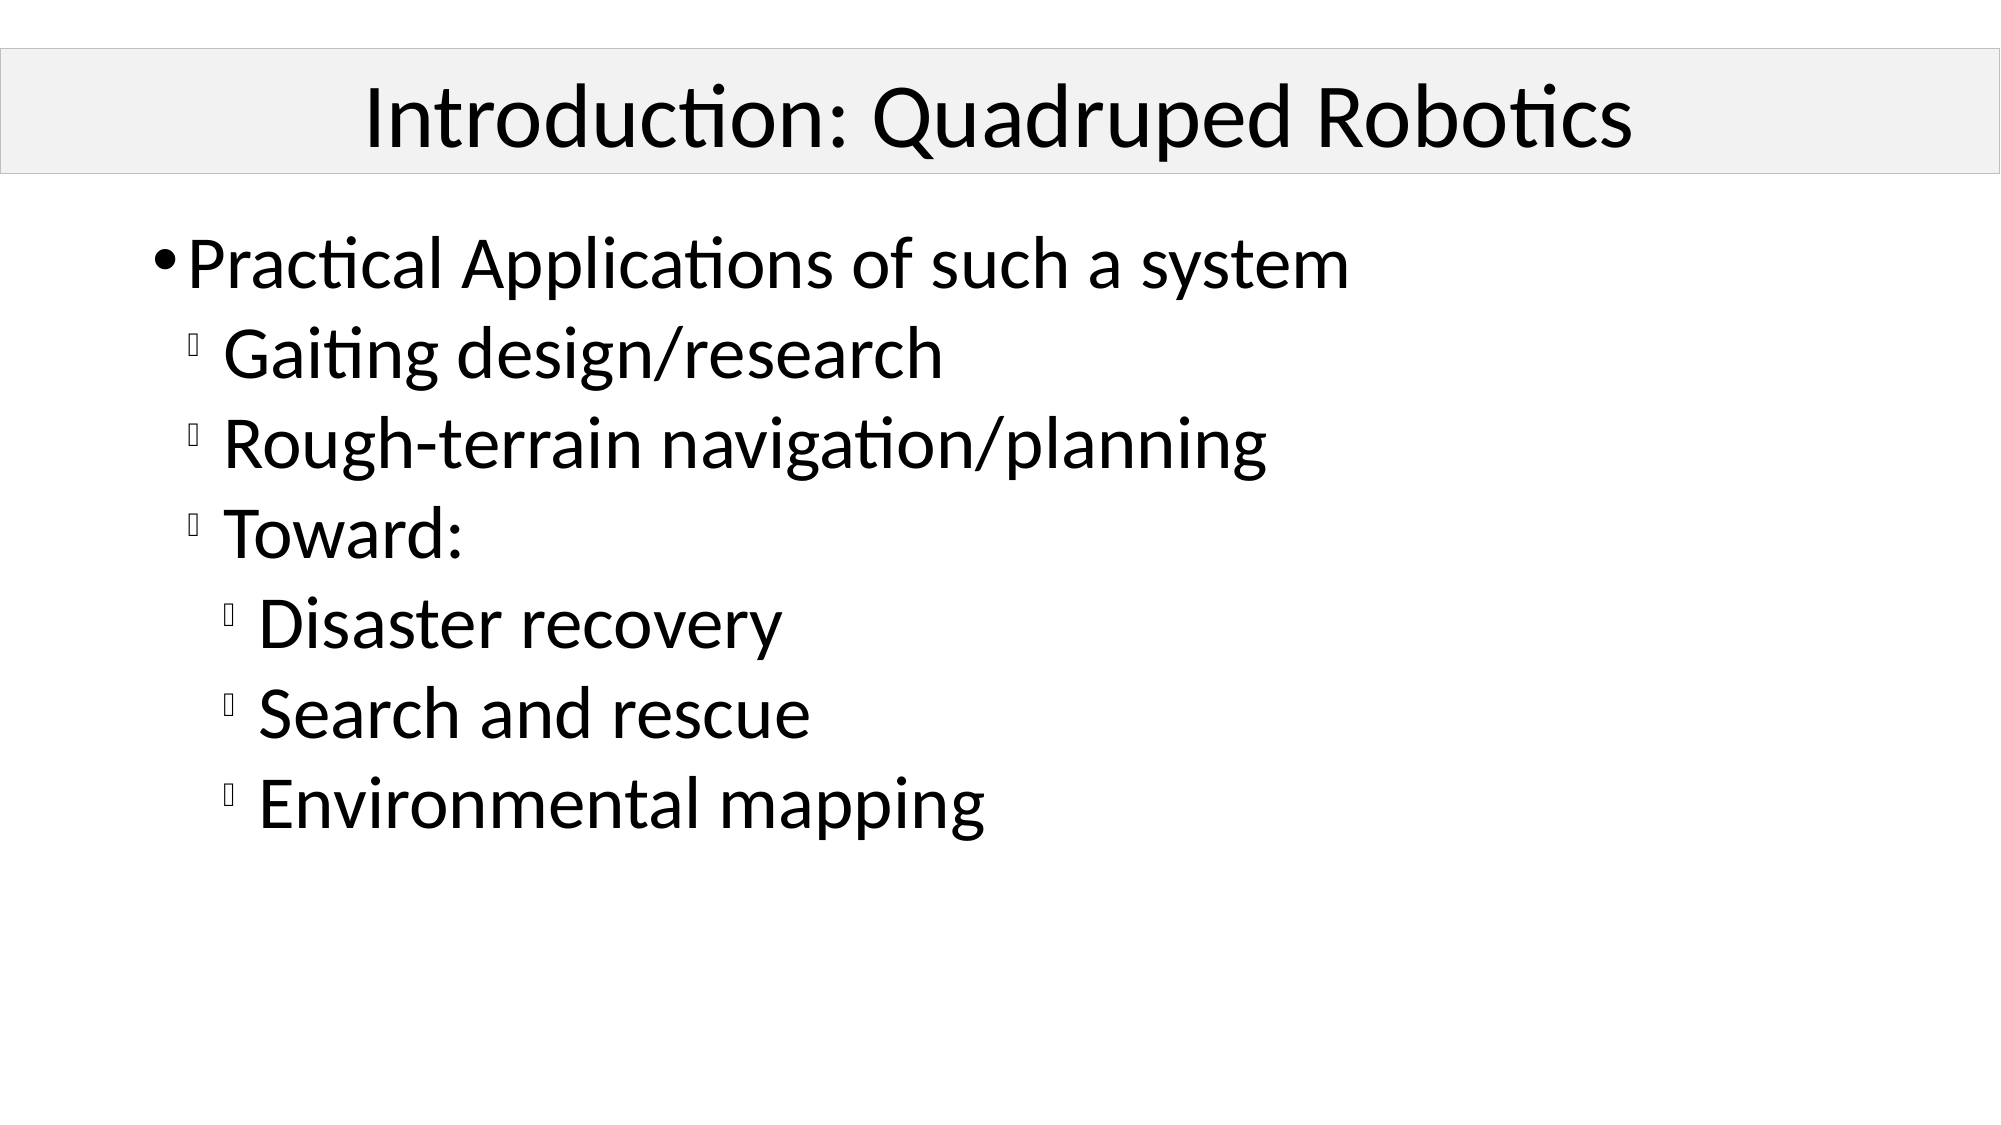

Introduction: Quadruped Robotics
Practical Applications of such a system
Gaiting design/research
Rough-terrain navigation/planning
Toward:
Disaster recovery
Search and rescue
Environmental mapping